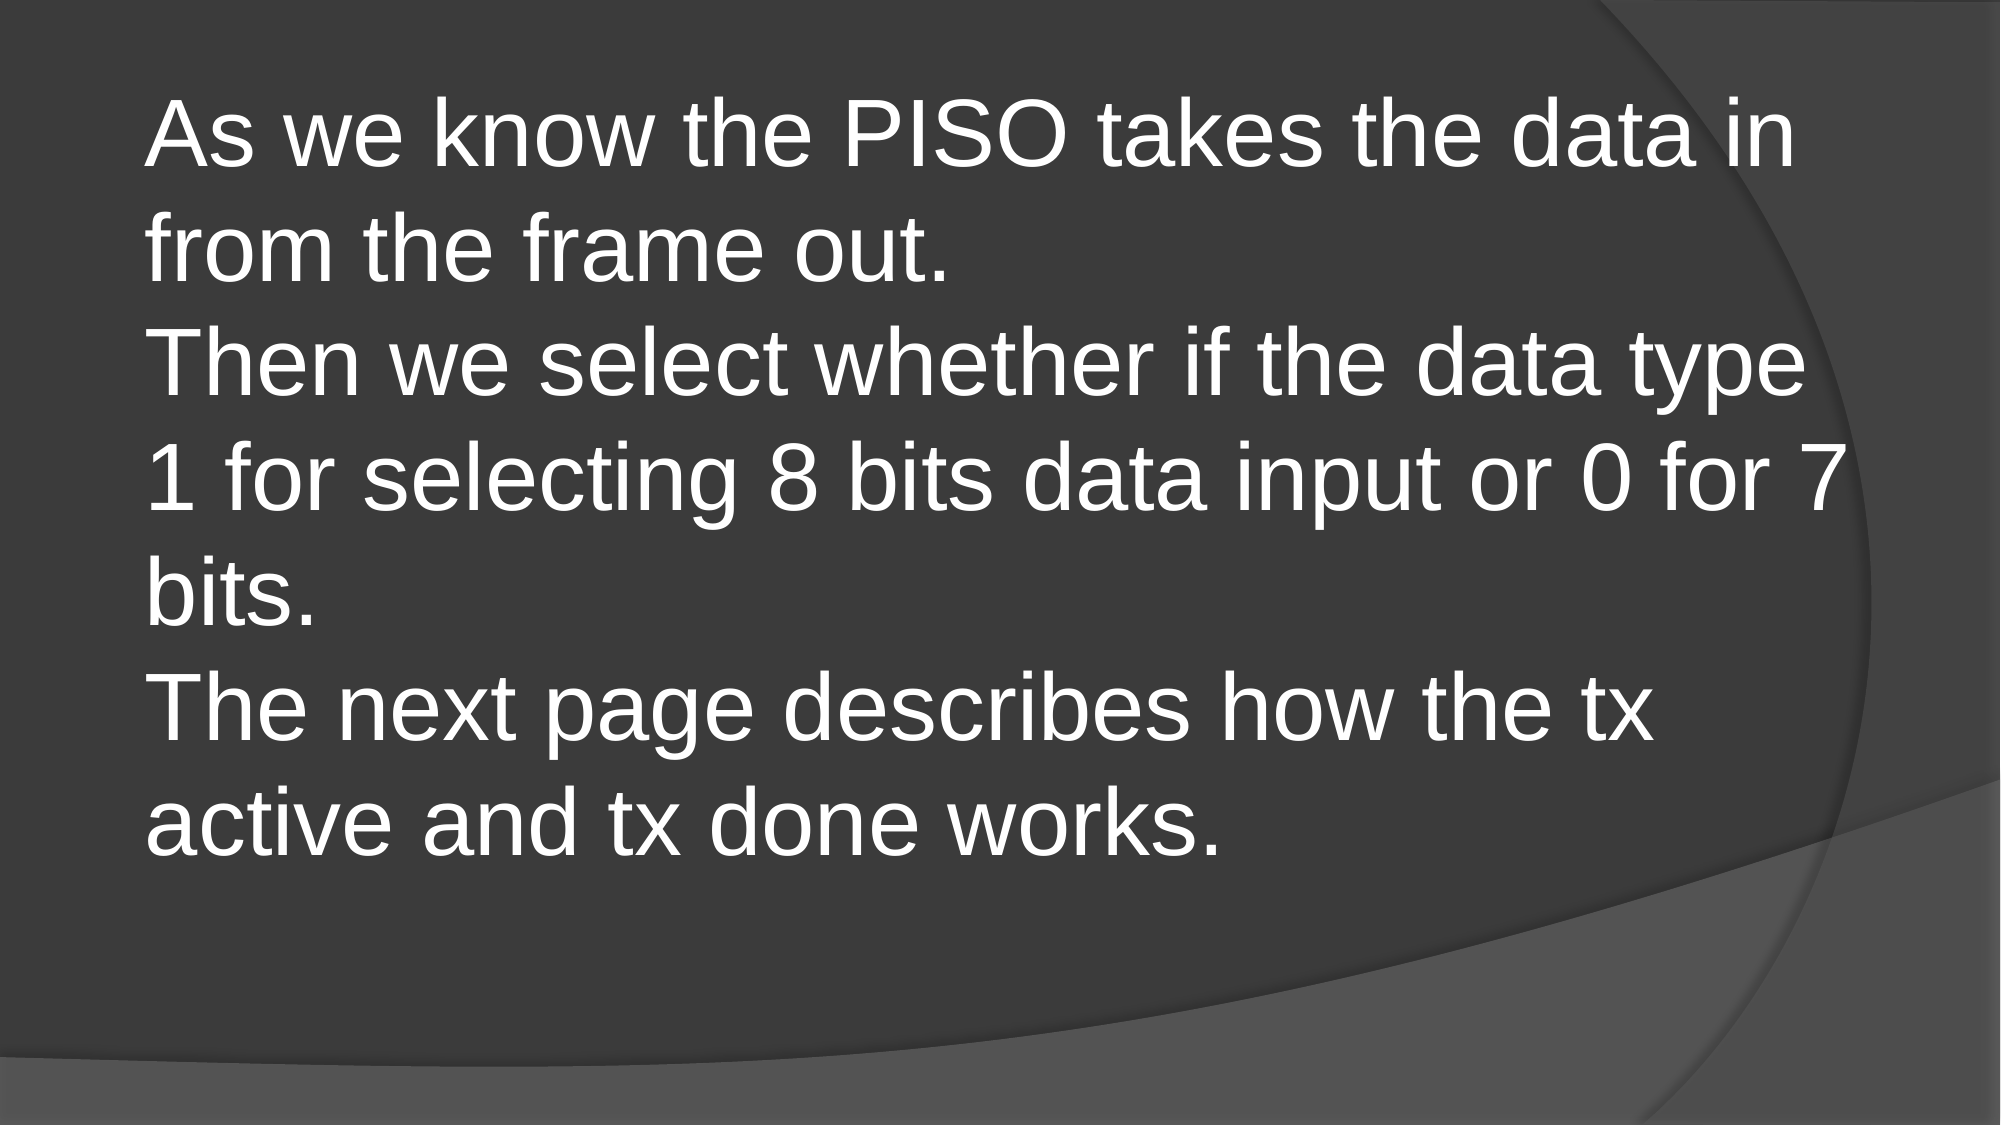

# As we know the PISO takes the data in from the frame out. Then we select whether if the data type 1 for selecting 8 bits data input or 0 for 7 bits. The next page describes how the tx active and tx done works.